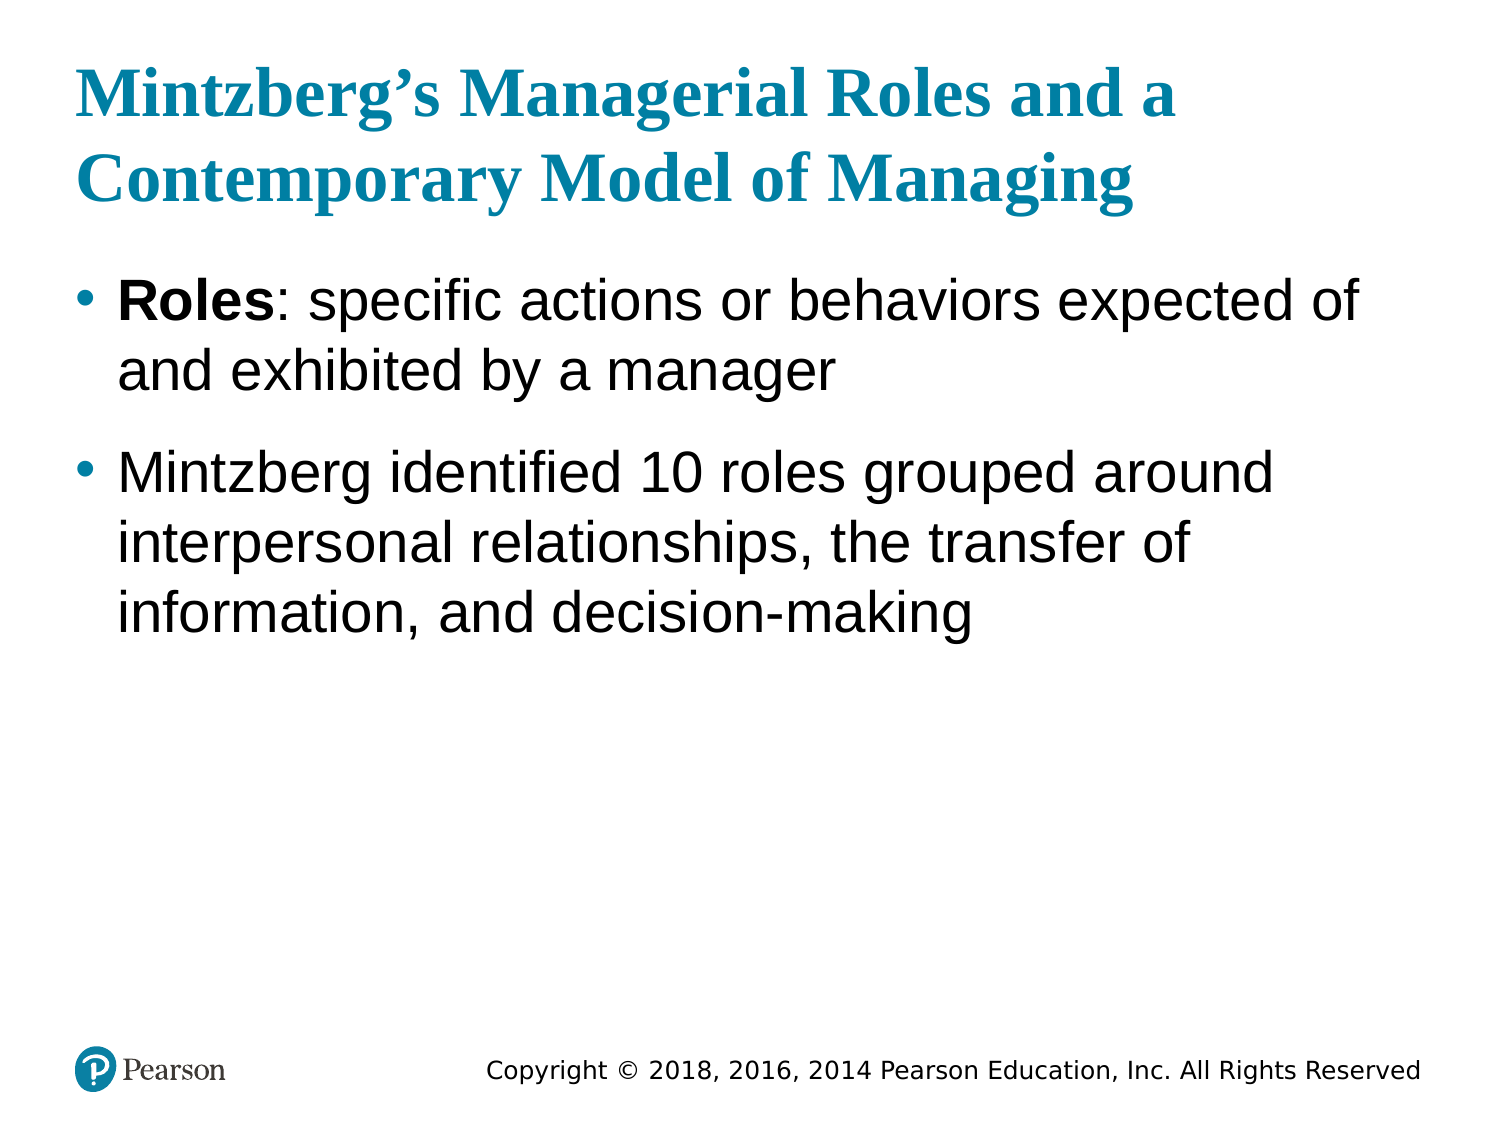

# Mintzberg’s Managerial Roles and a Contemporary Model of Managing
Roles: specific actions or behaviors expected of and exhibited by a manager
Mintzberg identified 10 roles grouped around interpersonal relationships, the transfer of information, and decision-making